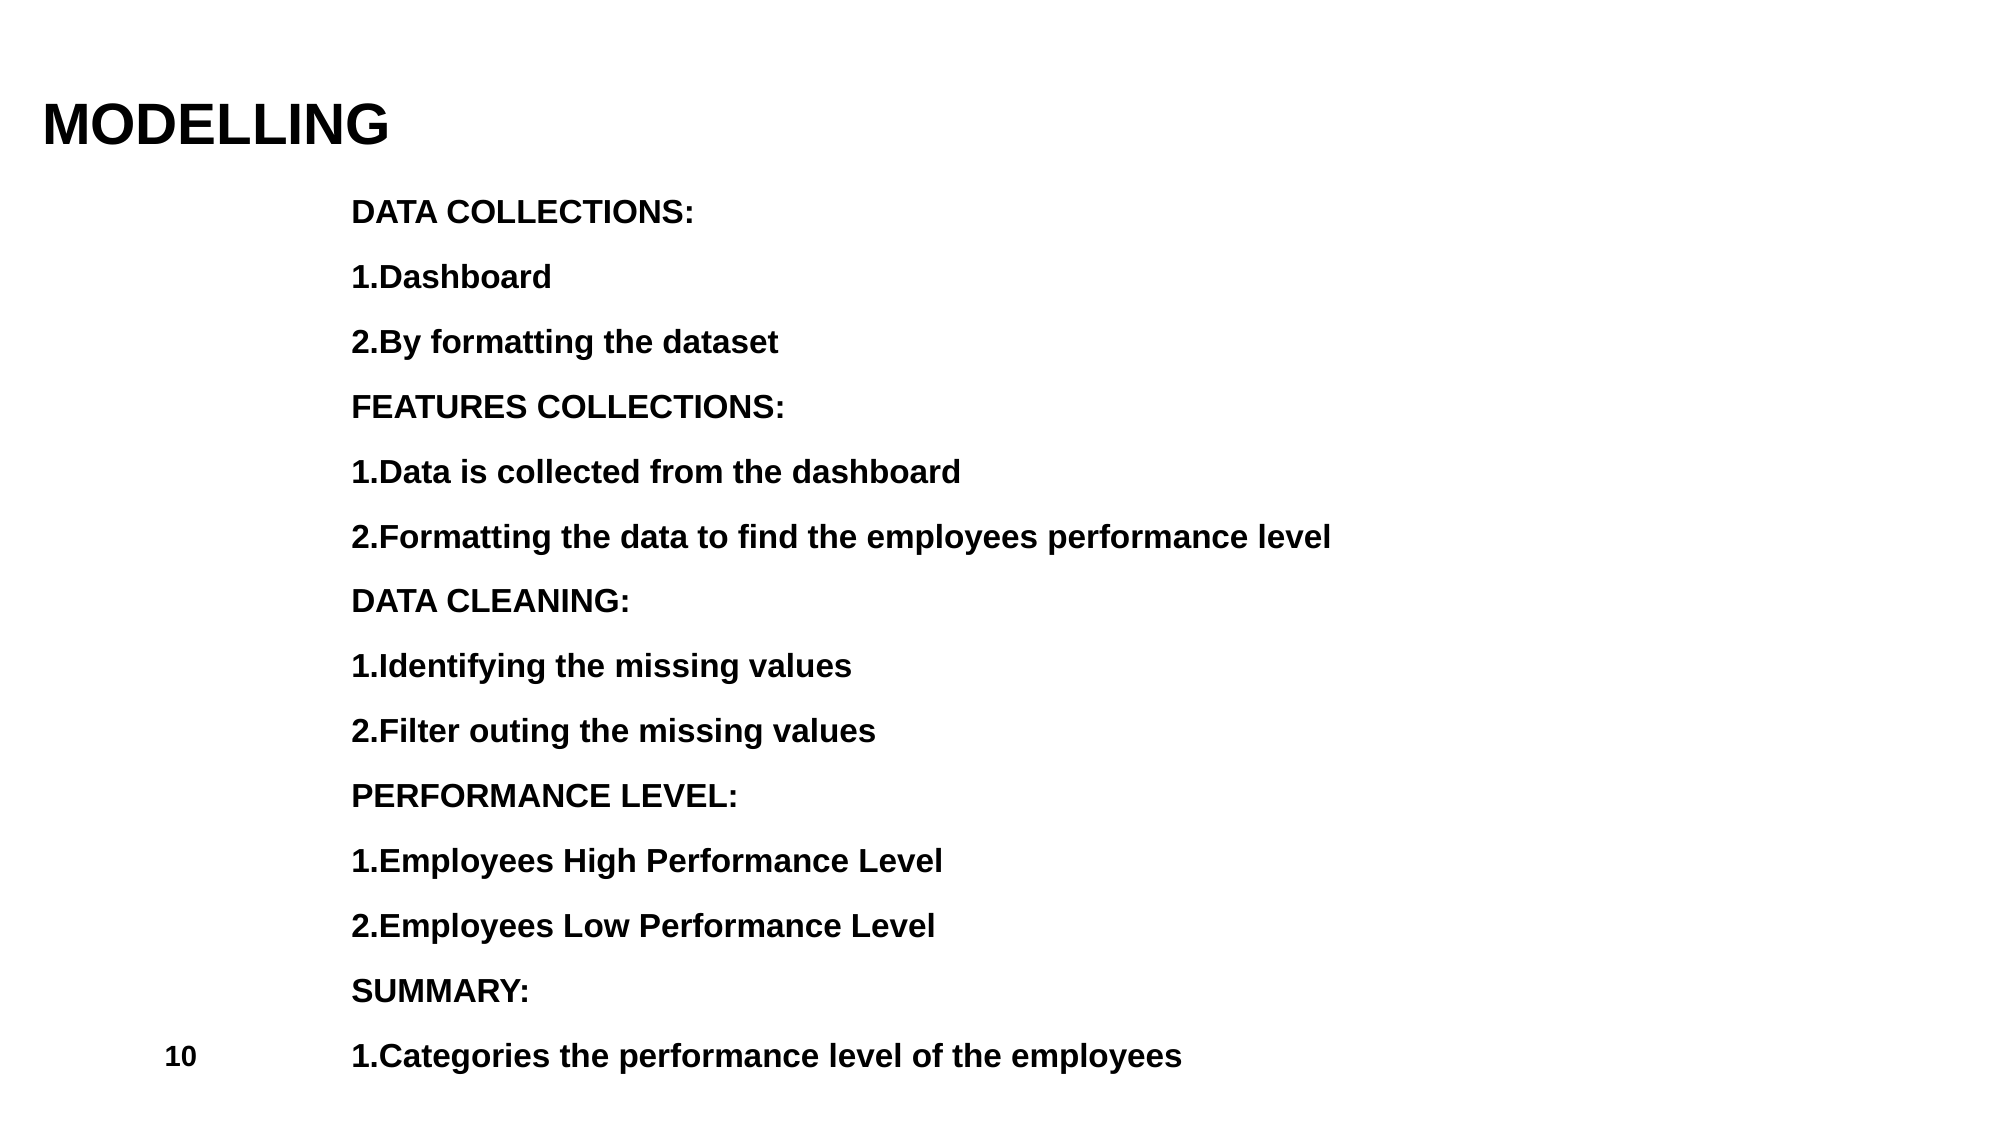

# modelling
DATA COLLECTIONS:
1.Dashboard
2.By formatting the dataset
FEATURES COLLECTIONS:
1.Data is collected from the dashboard
2.Formatting the data to find the employees performance level
DATA CLEANING:
1.Identifying the missing values
2.Filter outing the missing values
PERFORMANCE LEVEL:
1.Employees High Performance Level
2.Employees Low Performance Level
SUMMARY:
1.Categories the performance level of the employees
10